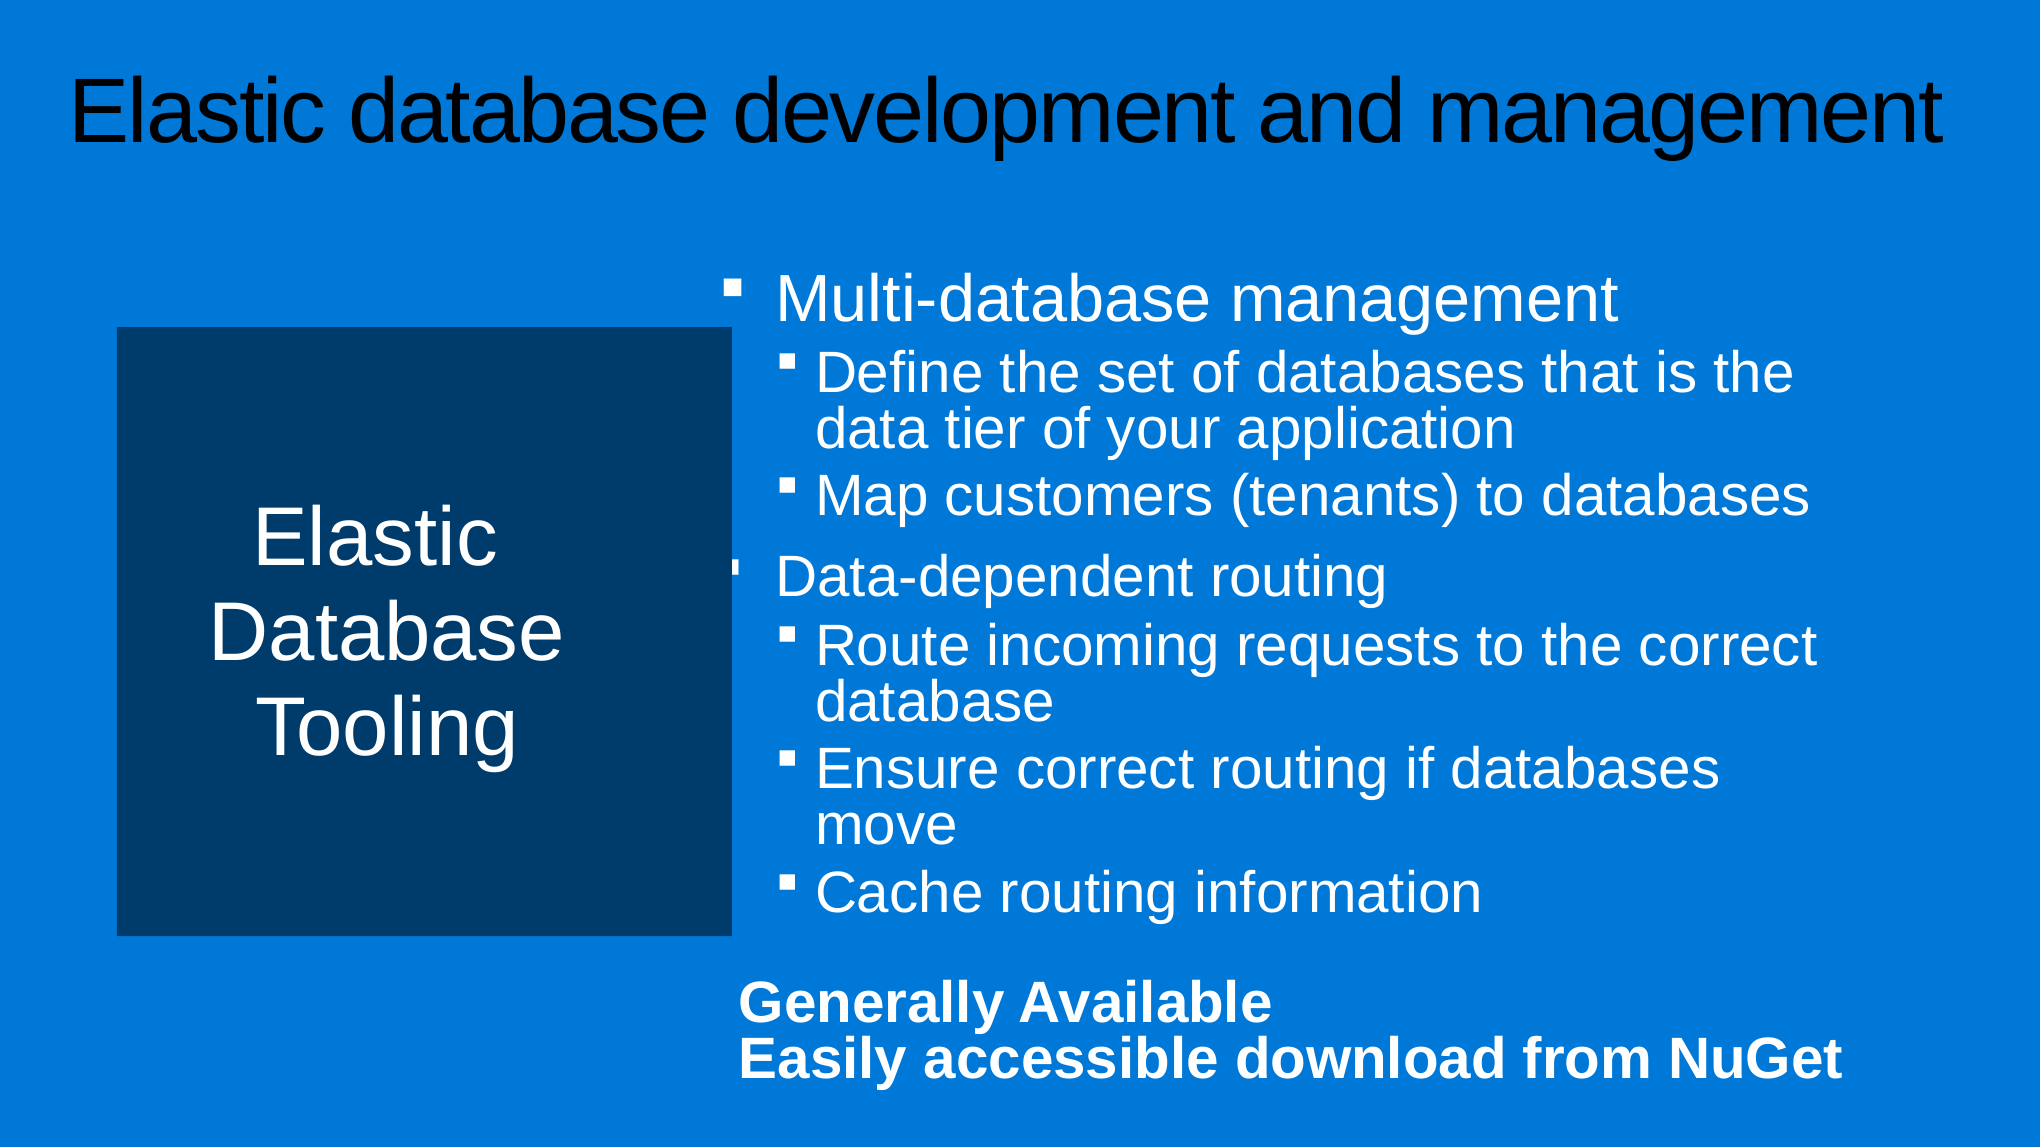

# Elastic database development and management
Multi-database management
Define the set of databases that is the data tier of your application
Map customers (tenants) to databases
Data-dependent routing
Route incoming requests to the correct database
Ensure correct routing if databases move
Cache routing information
Elastic
Database Tooling
Generally Available
Easily accessible download from NuGet